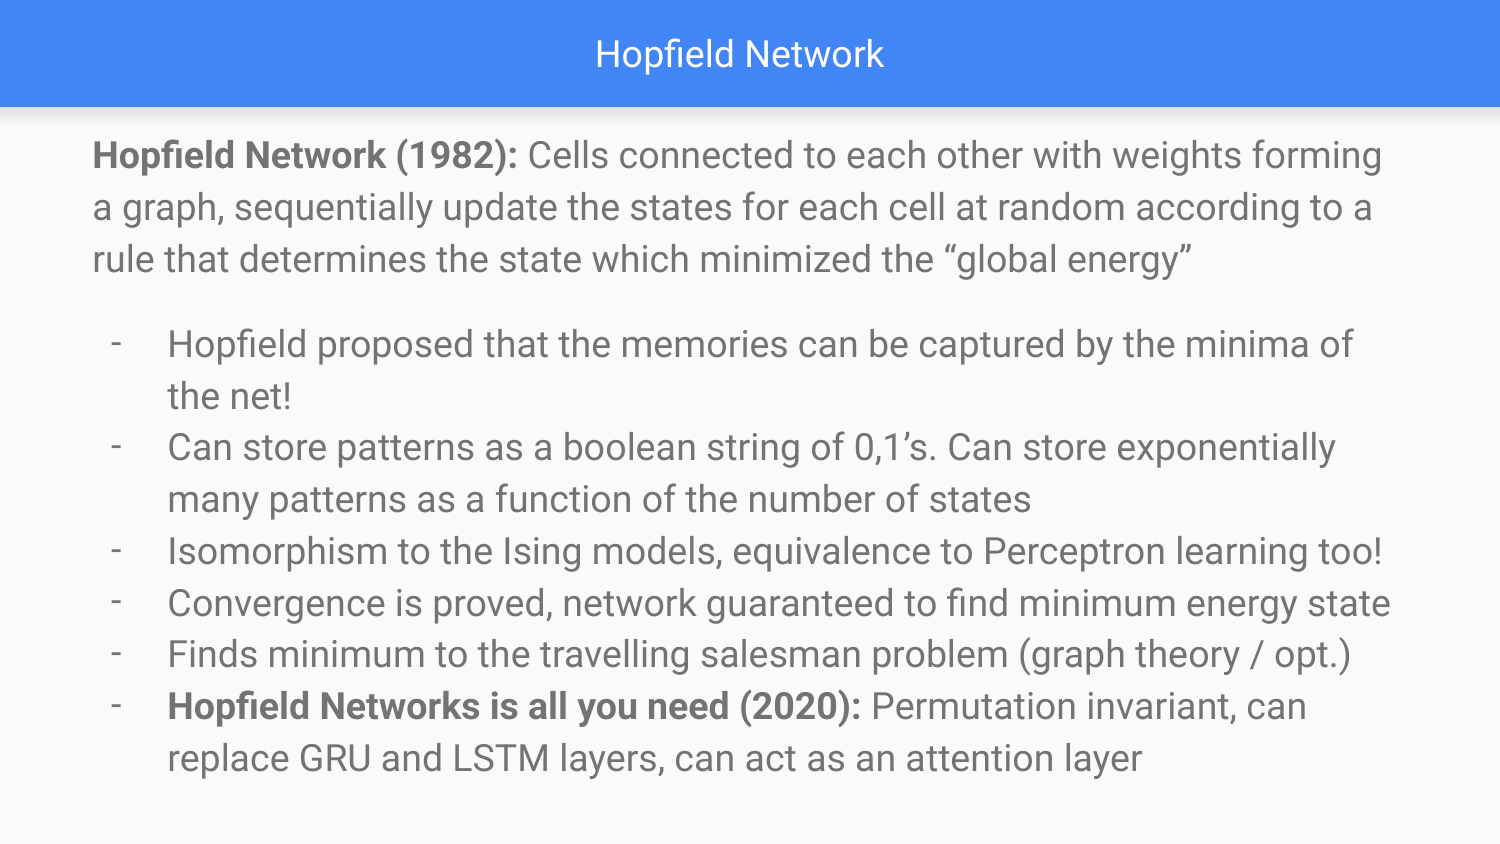

# Hopfield Network
Hopfield Network (1982): Cells connected to each other with weights forming a graph, sequentially update the states for each cell at random according to a rule that determines the state which minimized the “global energy”
Hopfield proposed that the memories can be captured by the minima of the net!
Can store patterns as a boolean string of 0,1’s. Can store exponentially many patterns as a function of the number of states
Isomorphism to the Ising models, equivalence to Perceptron learning too!
Convergence is proved, network guaranteed to find minimum energy state
Finds minimum to the travelling salesman problem (graph theory / opt.)
Hopfield Networks is all you need (2020): Permutation invariant, can replace GRU and LSTM layers, can act as an attention layer